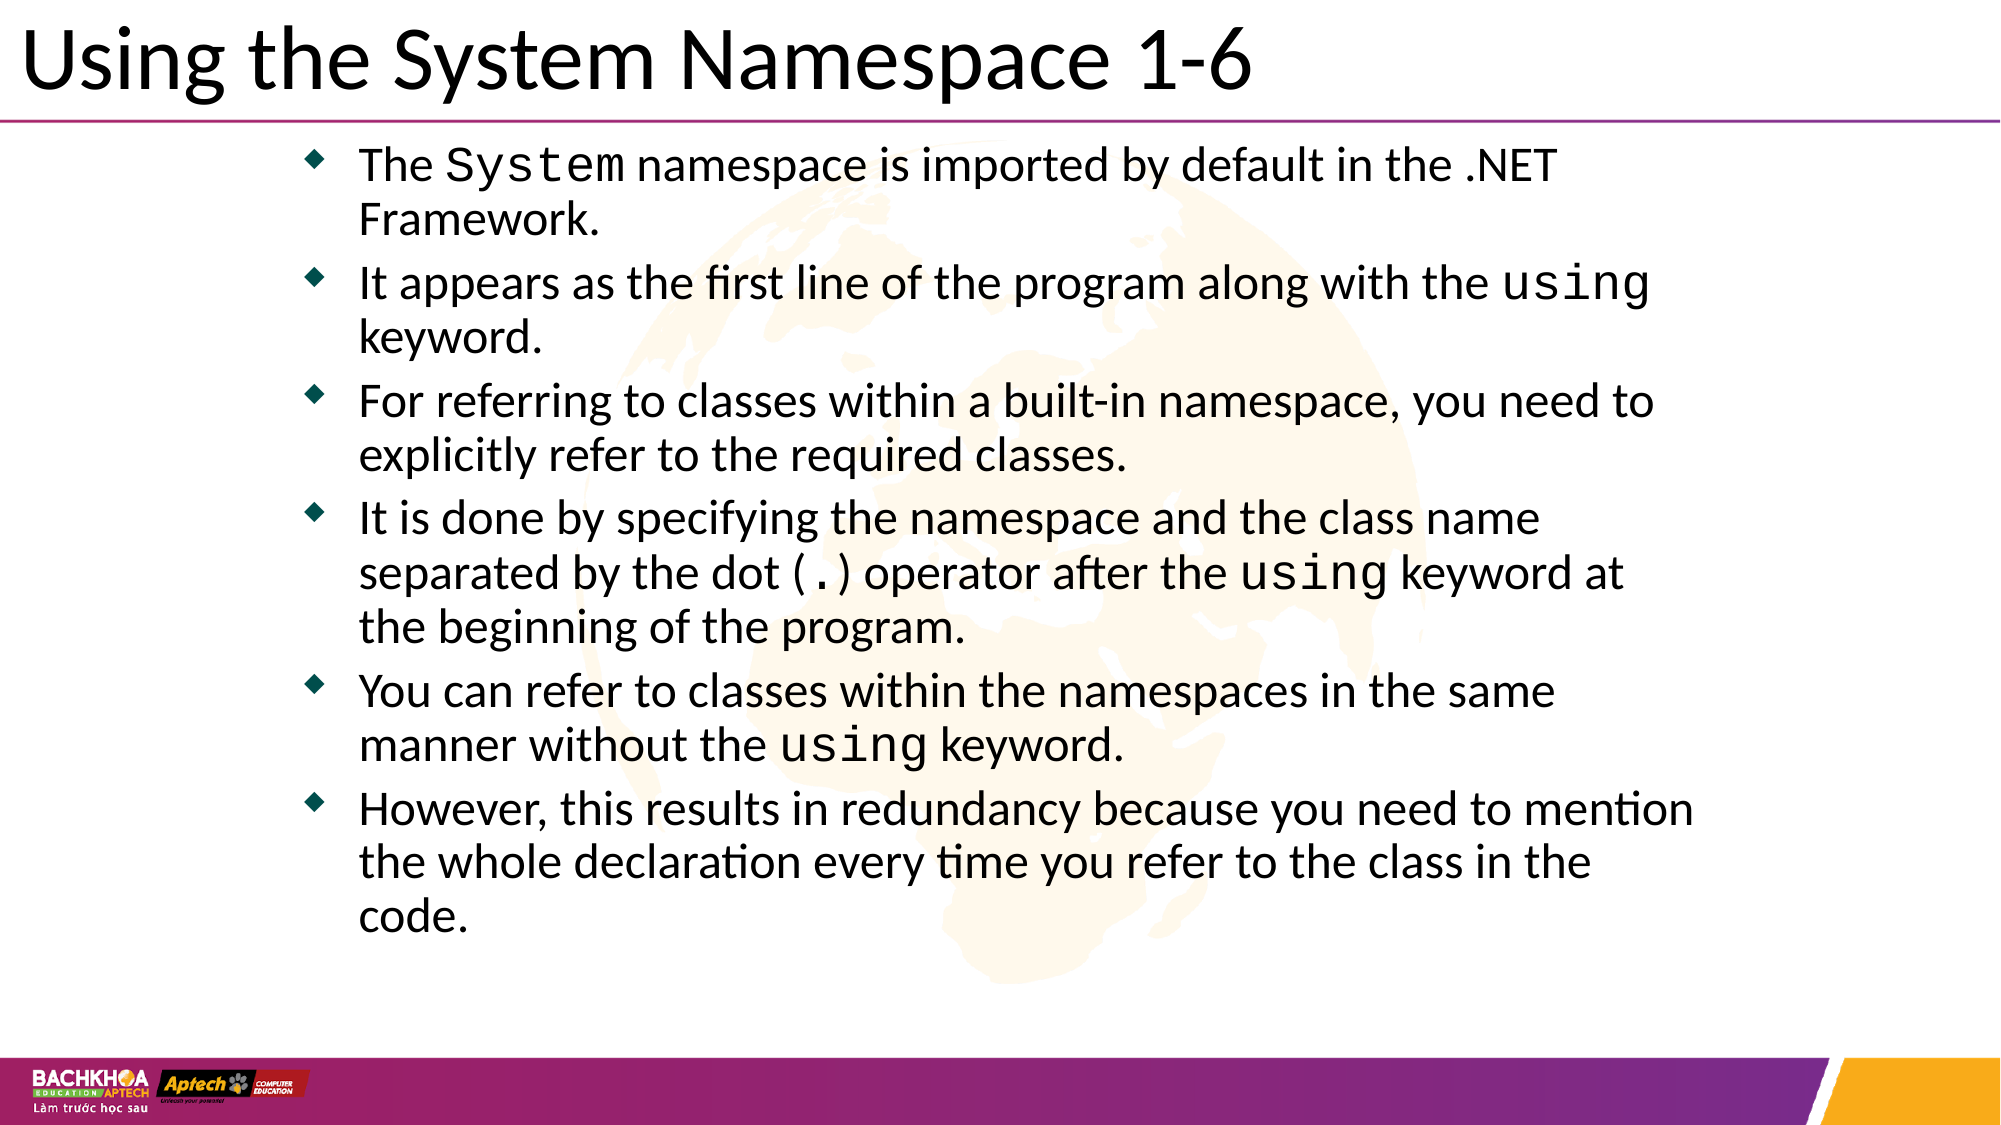

# Using the System Namespace 1-6

The System namespace is imported by default in the .NET Framework.
It appears as the first line of the program along with the using keyword.
For referring to classes within a built-in namespace, you need to explicitly refer to the required classes.
It is done by specifying the namespace and the class name separated by the dot (.) operator after the using keyword at the beginning of the program.
You can refer to classes within the namespaces in the same manner without the using keyword.
However, this results in redundancy because you need to mention the whole declaration every time you refer to the class in the code.